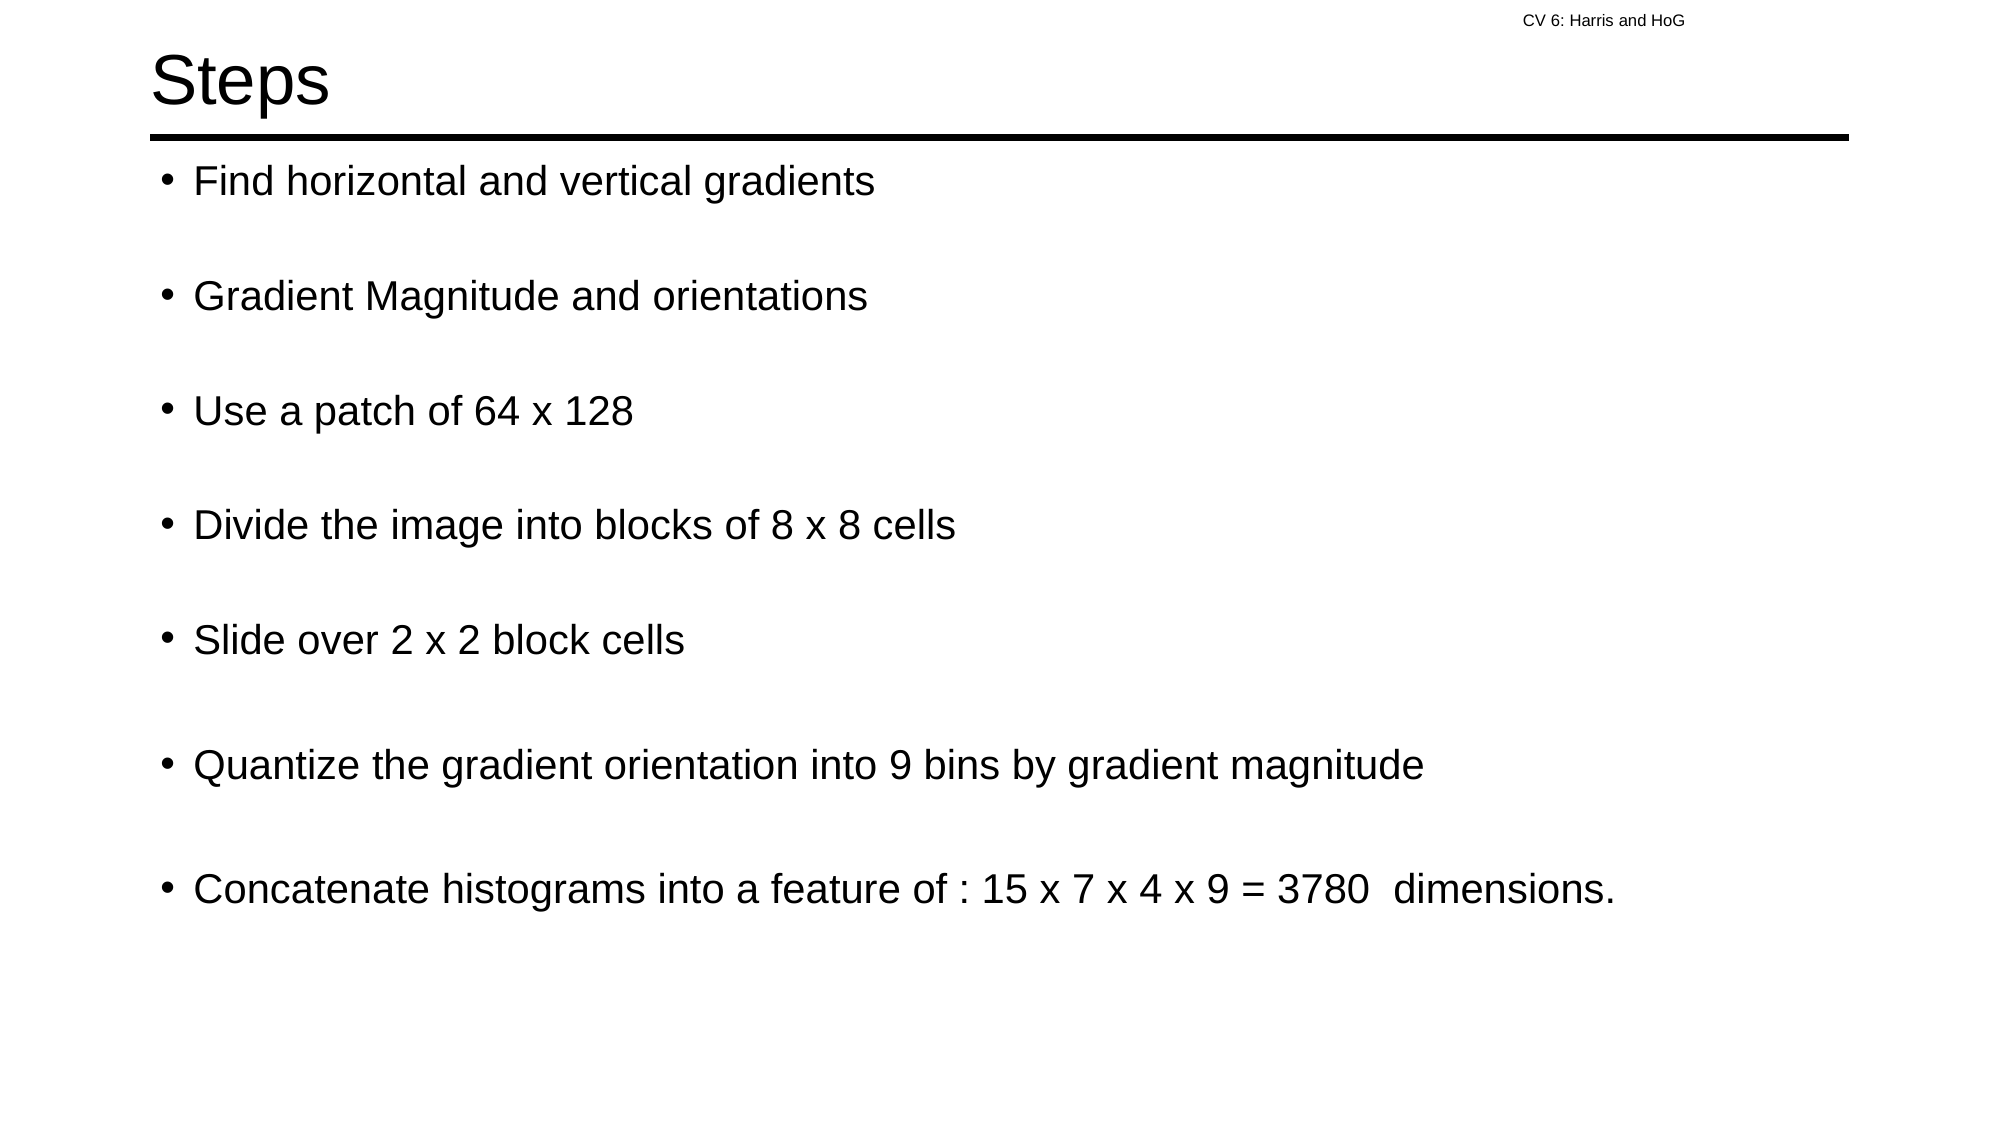

# Steps
Find horizontal and vertical gradients

Gradient Magnitude and orientations

Use a patch of 64 x 128

Divide the image into blocks of 8 x 8 cells

Slide over 2 x 2 block cells

Quantize the gradient orientation into 9 bins by gradient magnitude

Concatenate histograms into a feature of : 15 x 7 x 4 x 9 = 3780 	dimensions.